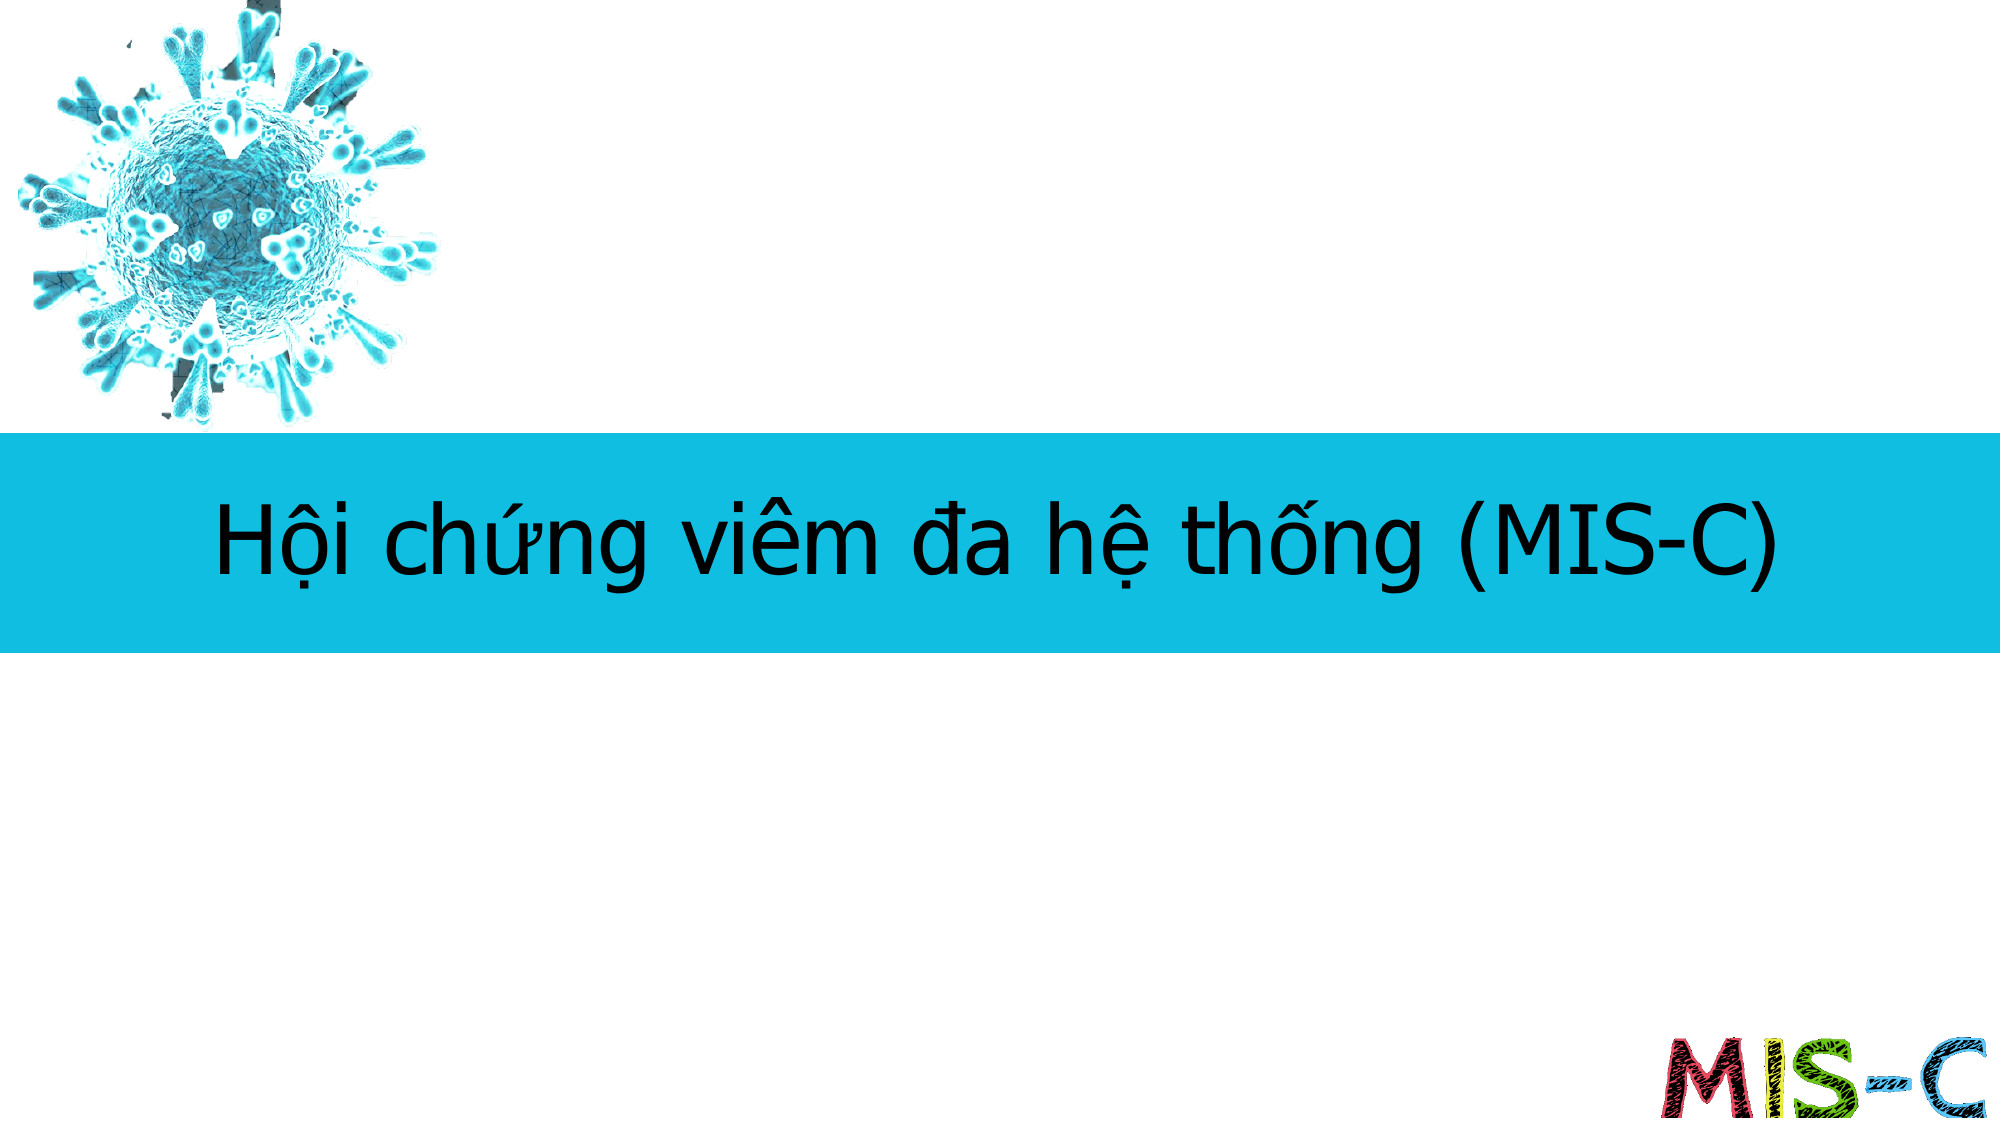

# Hội chứng viêm đa hệ thống (MIS-C)